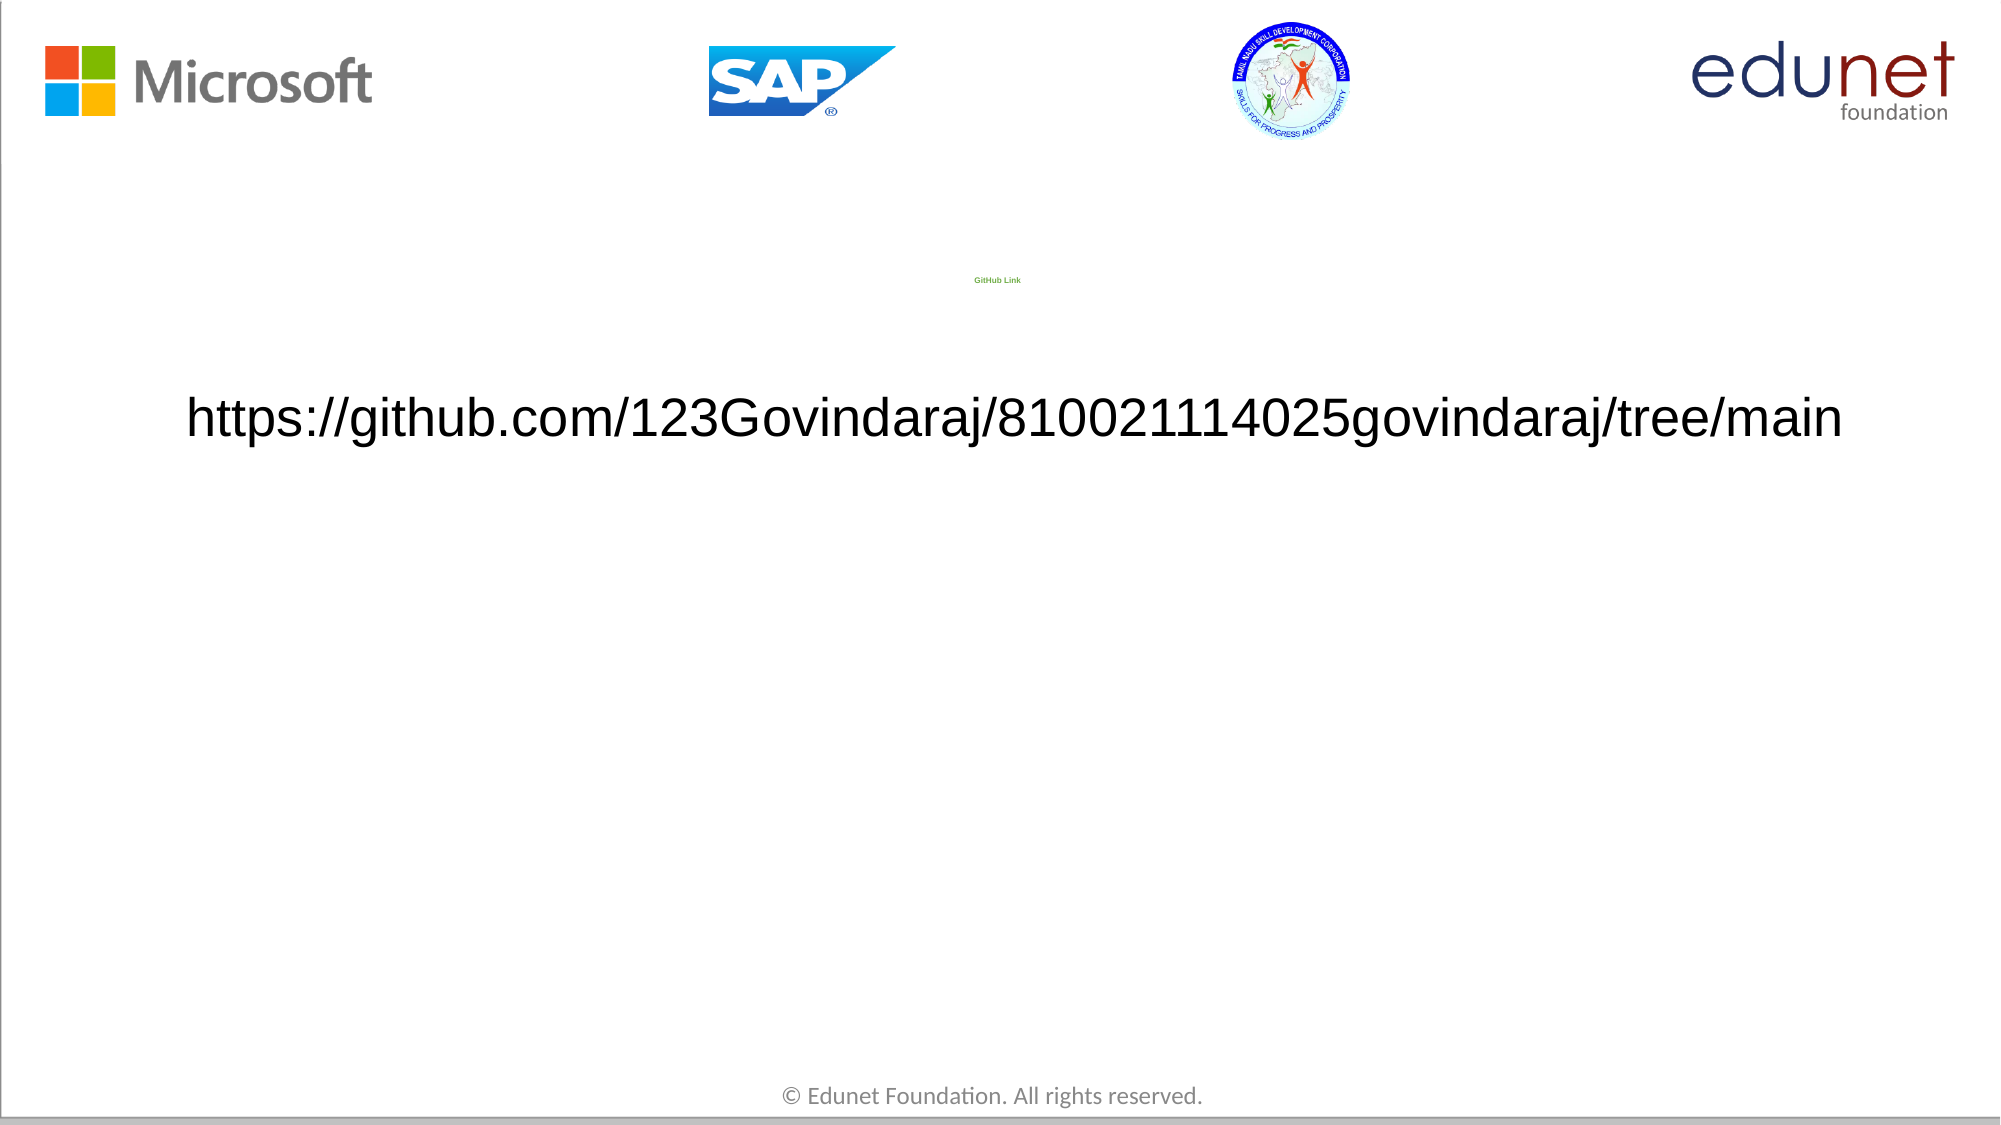

# GitHub Link
https://github.com/123Govindaraj/810021114025govindaraj/tree/main
© Edunet Foundation. All rights reserved.